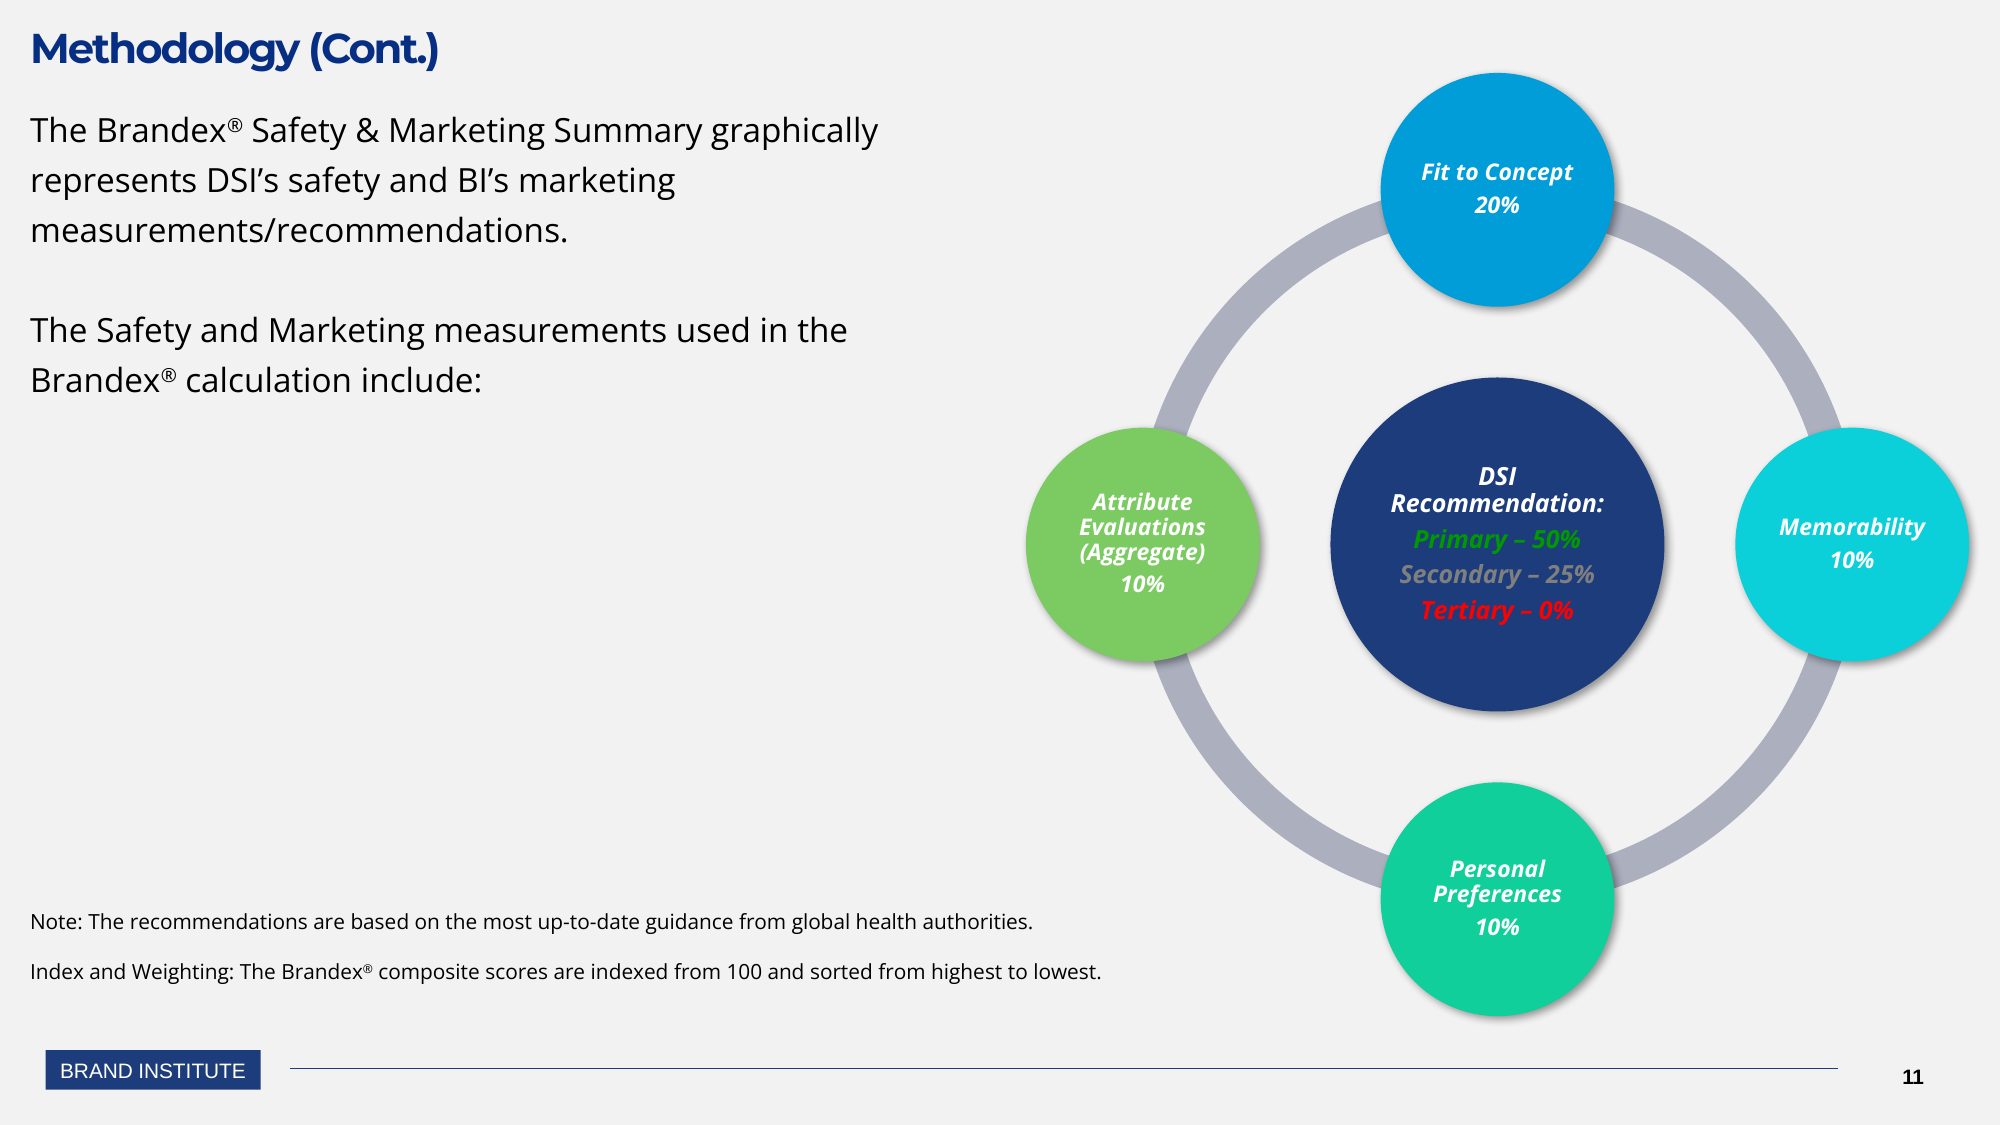

# Methodology (Cont.)
DSI Recommendation:
Primary – 50%
Secondary – 25%
Tertiary – 0%
Fit to Concept
20%
Memorability
10%
Personal Preferences
10%
Attribute Evaluations (Aggregate)
10%
The Brandex® Safety & Marketing Summary graphically represents DSI’s safety and BI’s marketing measurements/recommendations.

The Safety and Marketing measurements used in the Brandex® calculation include:
Note: The recommendations are based on the most up-to-date guidance from global health authorities.

Index and Weighting: The Brandex® composite scores are indexed from 100 and sorted from highest to lowest.